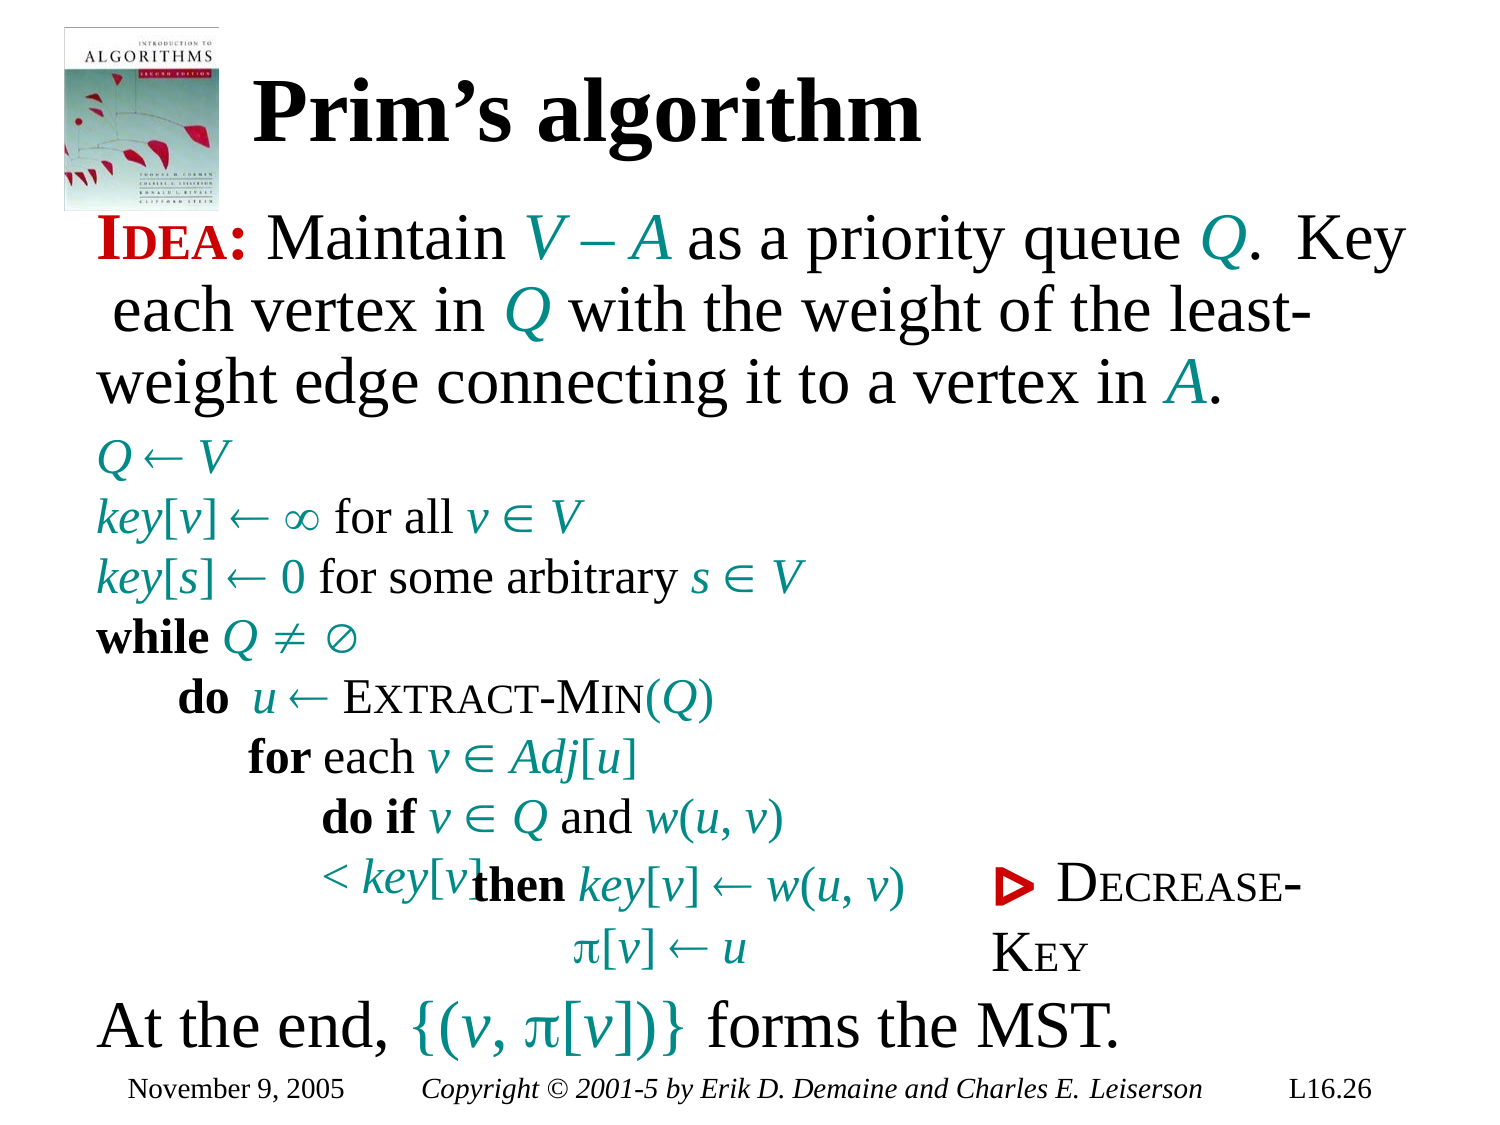

# Prim’s algorithm
IDEA: Maintain V – A as a priority queue Q.	Key  each vertex in Q with the weight of the least-  weight edge connecting it to a vertex in A.
Q ← V
key[v] ← ∞ for all v ∈ V
key[s] ← 0 for some arbitrary s ∈ V
while Q ≠ ∅
do	u ← EXTRACT-MIN(Q)
for each v ∈ Adj[u]
do if v ∈ Q and w(u, v) < key[v]
⊳ DECREASE-KEY
then key[v] ← w(u, v)
π[v] ← u
At the end, {(v, π[v])} forms the MST.
November 9, 2005
Copyright © 2001-5 by Erik D. Demaine and Charles E. Leiserson
L16.26